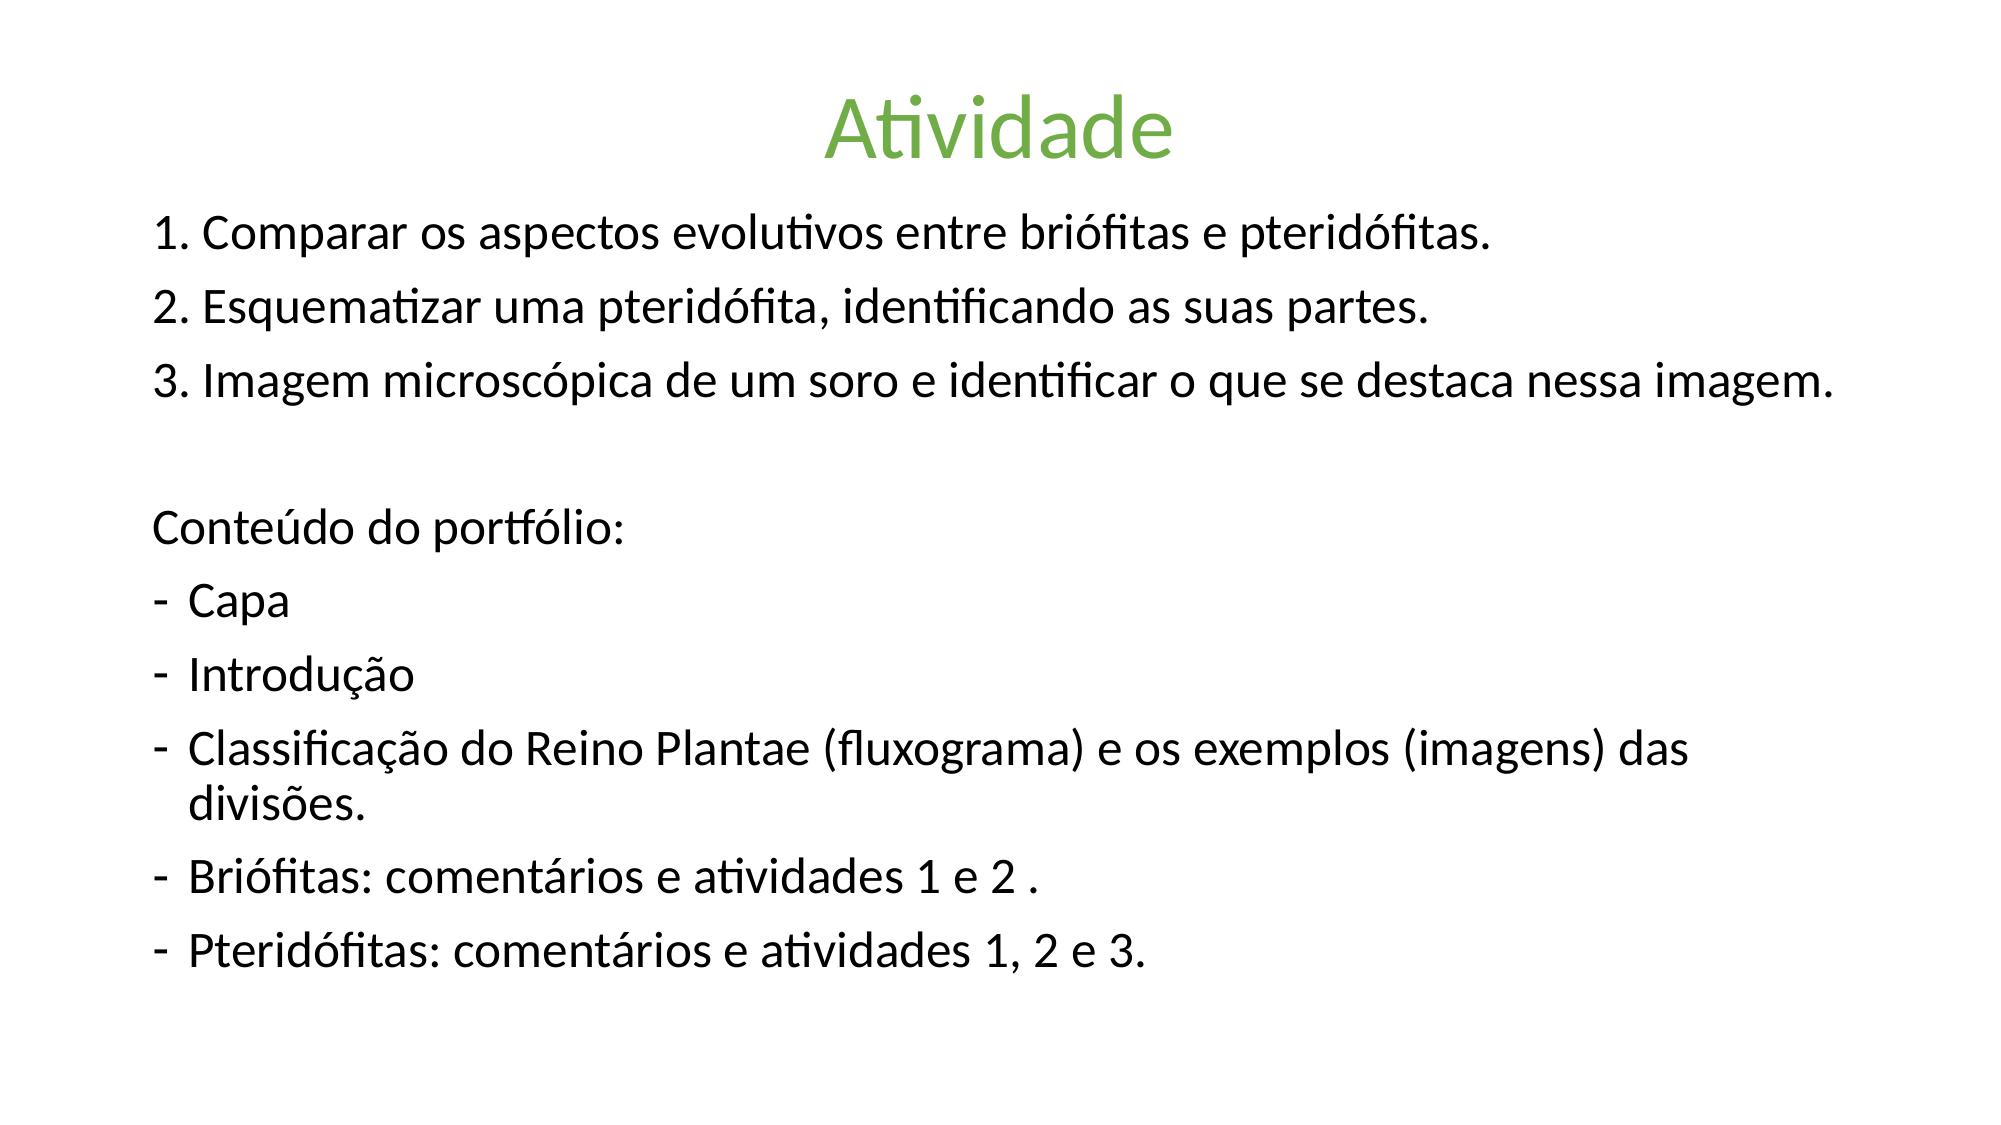

# Atividade
1. Comparar os aspectos evolutivos entre briófitas e pteridófitas.
2. Esquematizar uma pteridófita, identificando as suas partes.
3. Imagem microscópica de um soro e identificar o que se destaca nessa imagem.

Conteúdo do portfólio:
Capa
Introdução
Classificação do Reino Plantae (fluxograma) e os exemplos (imagens) das divisões.
Briófitas: comentários e atividades 1 e 2 .
Pteridófitas: comentários e atividades 1, 2 e 3.